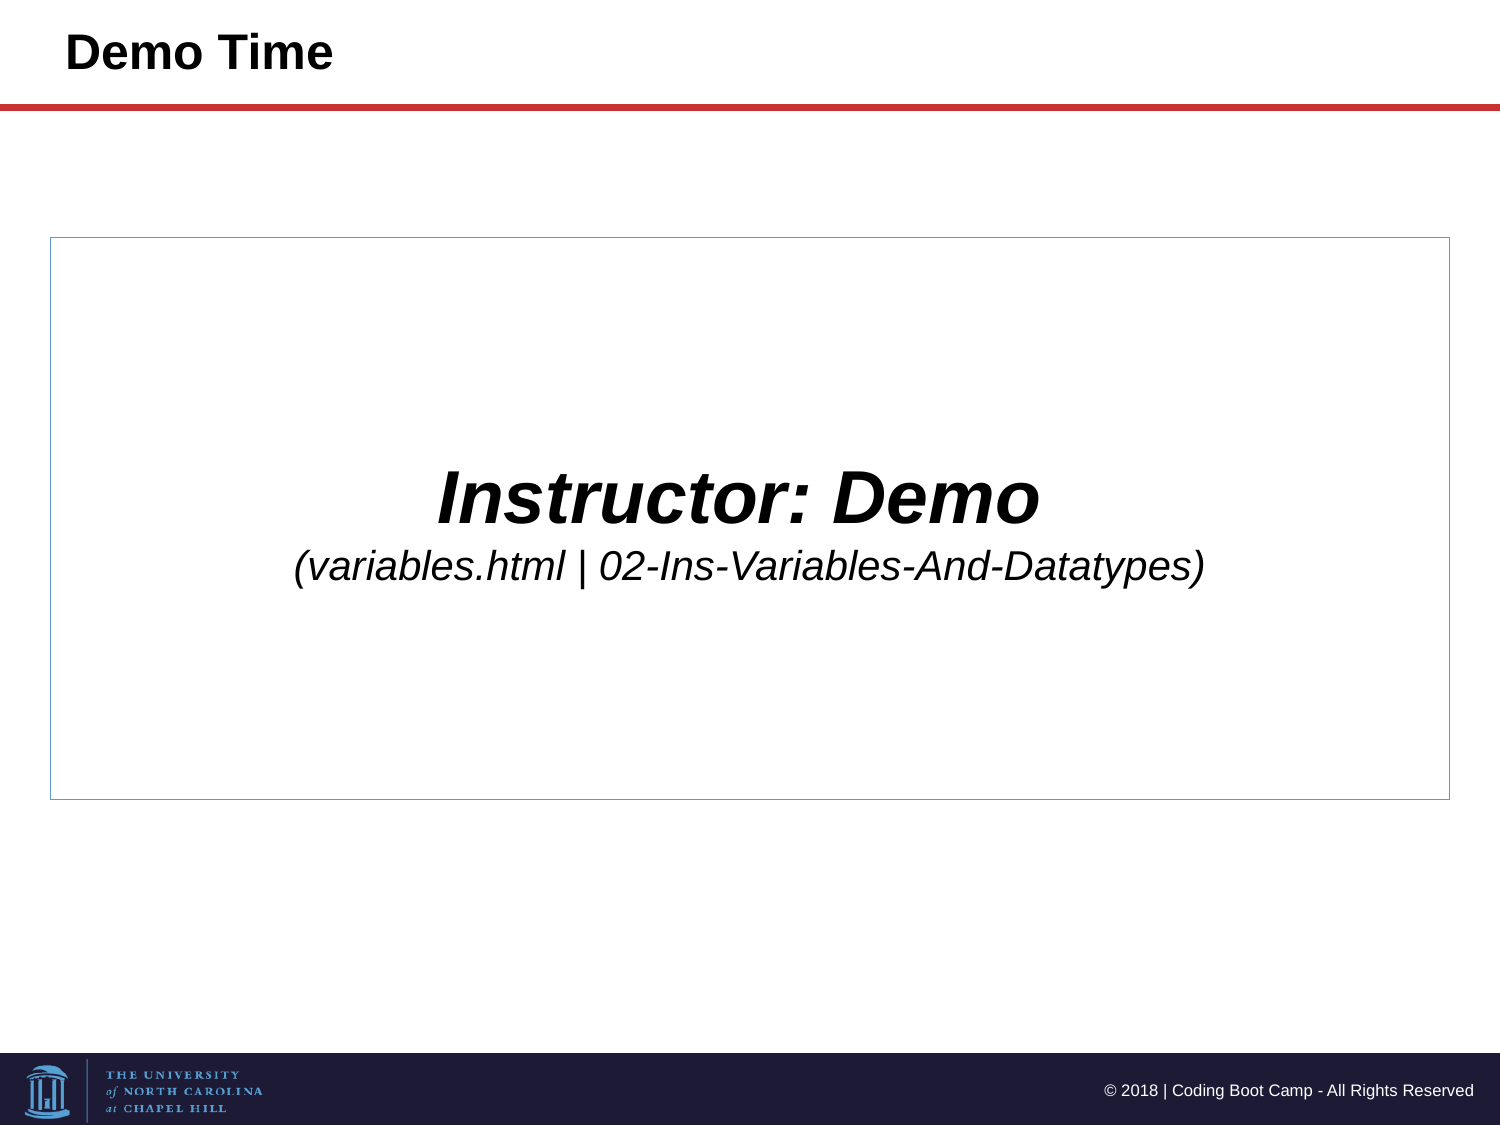

# Demo Time
Instructor: Demo
(variables.html | 02-Ins-Variables-And-Datatypes)